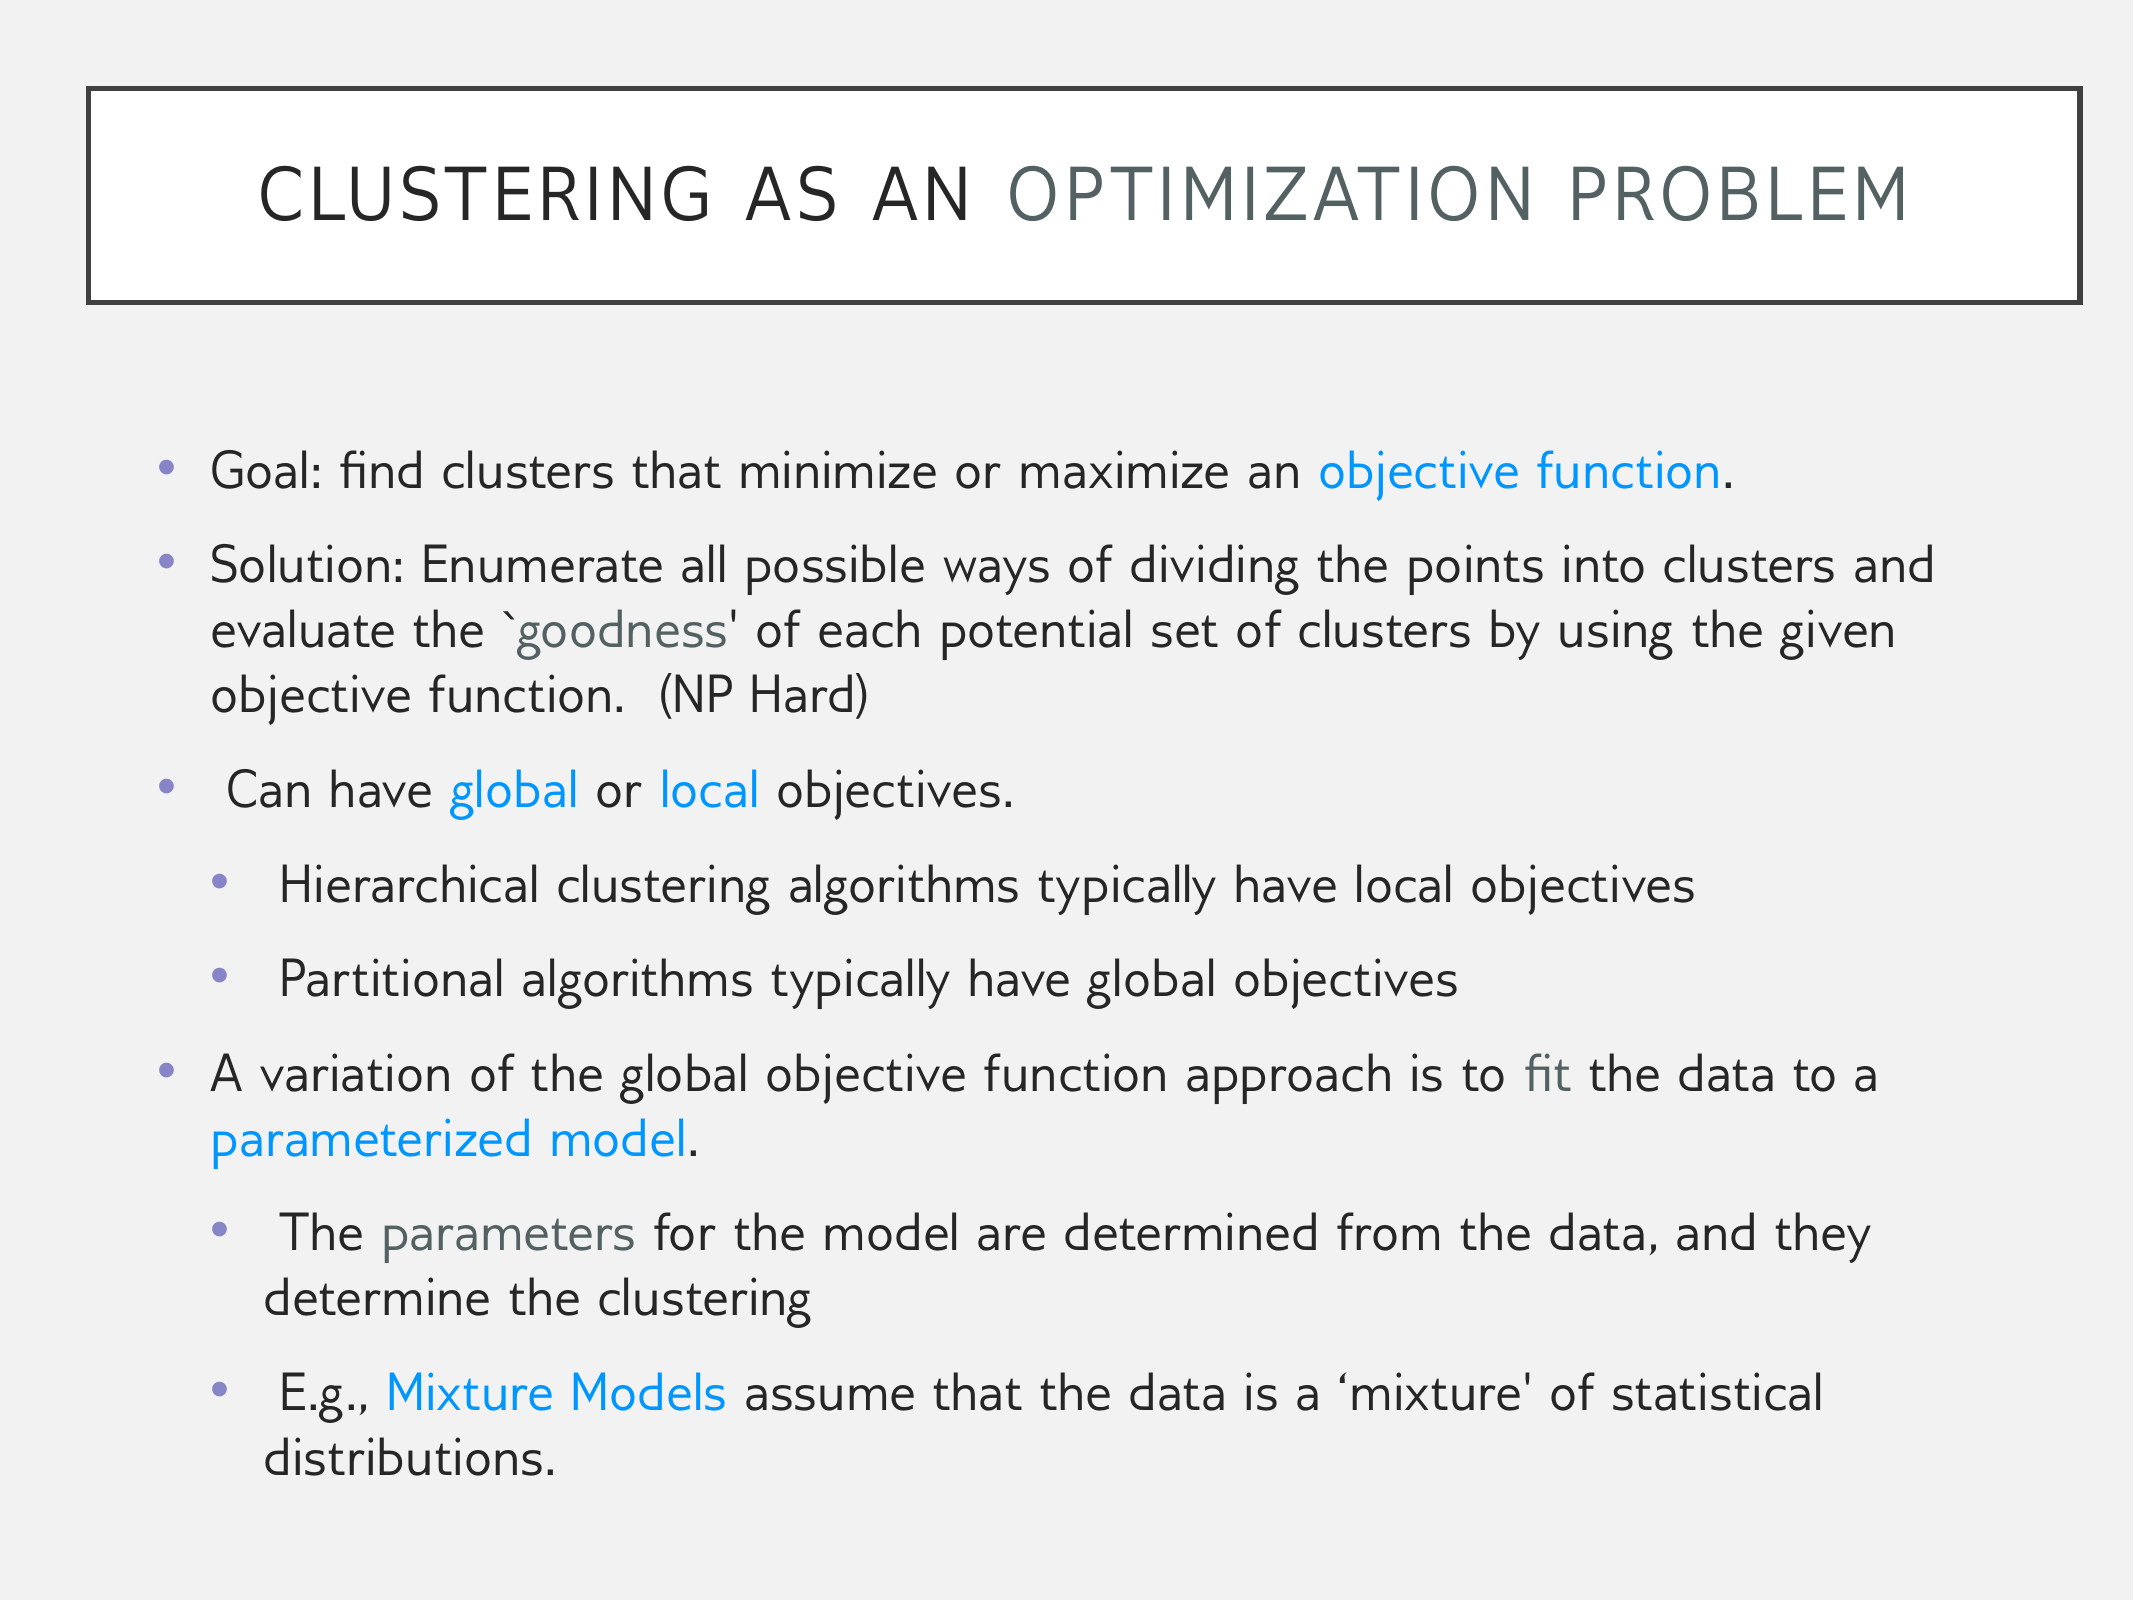

# Clustering AS an optimization problem
Goal: find clusters that minimize or maximize an objective function.
Solution: Enumerate all possible ways of dividing the points into clusters and evaluate the `goodness' of each potential set of clusters by using the given objective function.  (NP Hard)
 Can have global or local objectives.
 Hierarchical clustering algorithms typically have local objectives
 Partitional algorithms typically have global objectives
A variation of the global objective function approach is to fit the data to a parameterized model.
 The parameters for the model are determined from the data, and they determine the clustering
 E.g., Mixture Models assume that the data is a ‘mixture' of statistical distributions.